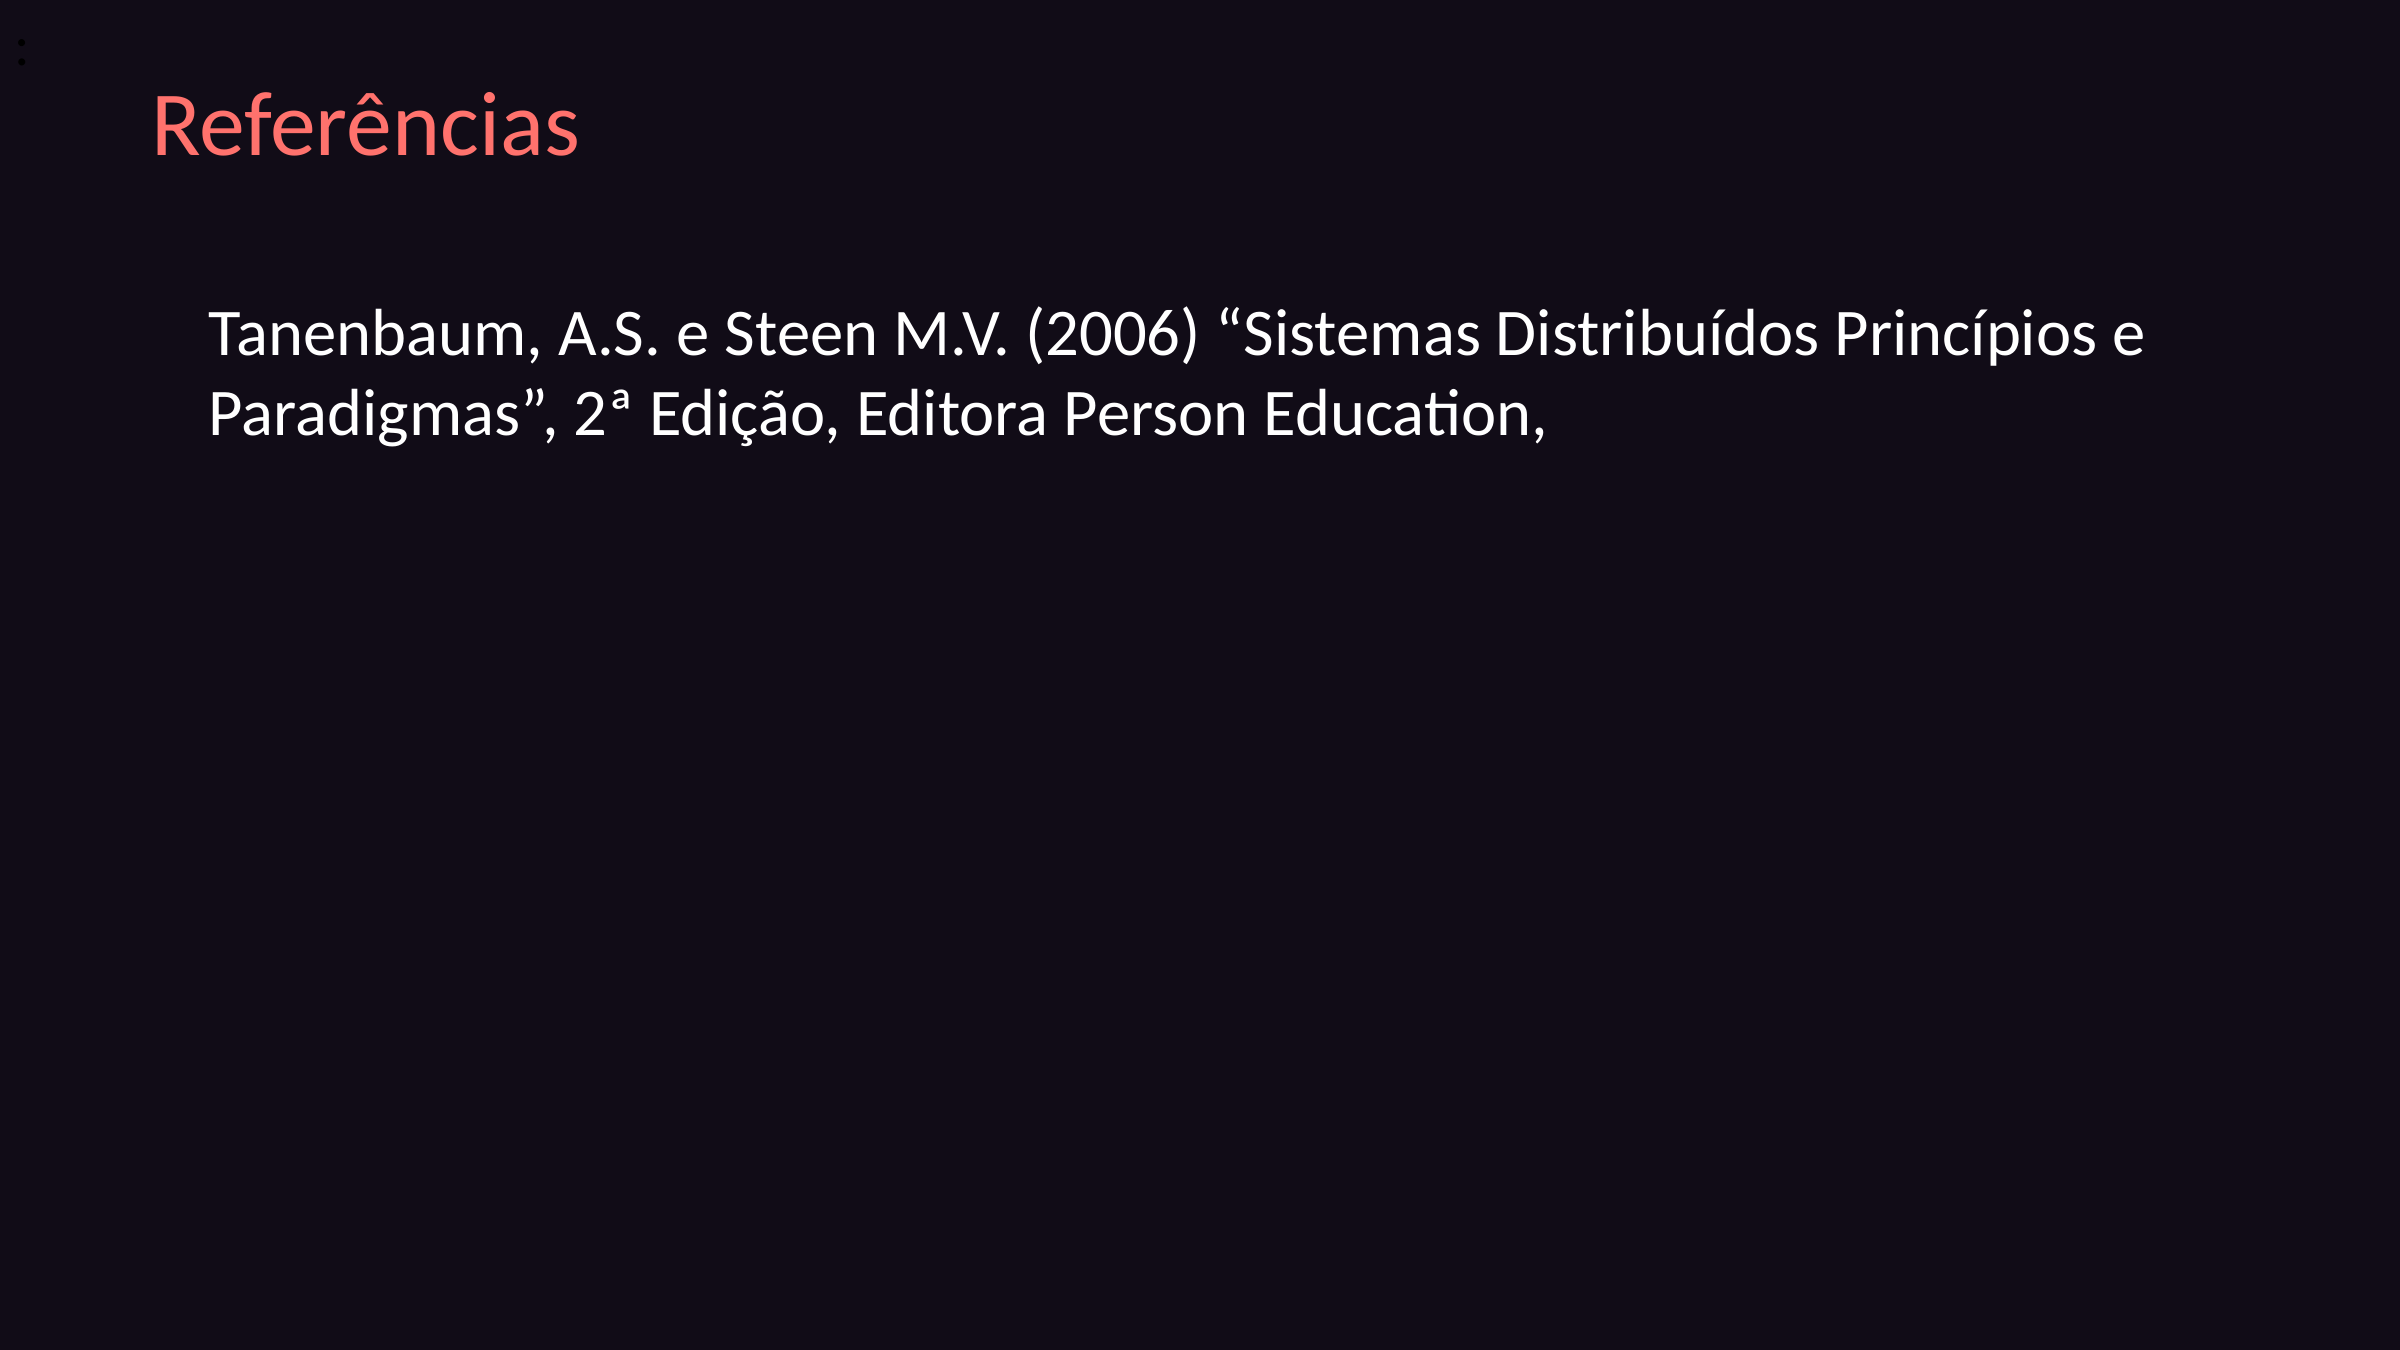

:
Referências

Tanenbaum, A.S. e Steen M.V. (2006) “Sistemas Distribuídos Princípios e
Paradigmas”, 2ª Edição, Editora Person Education,